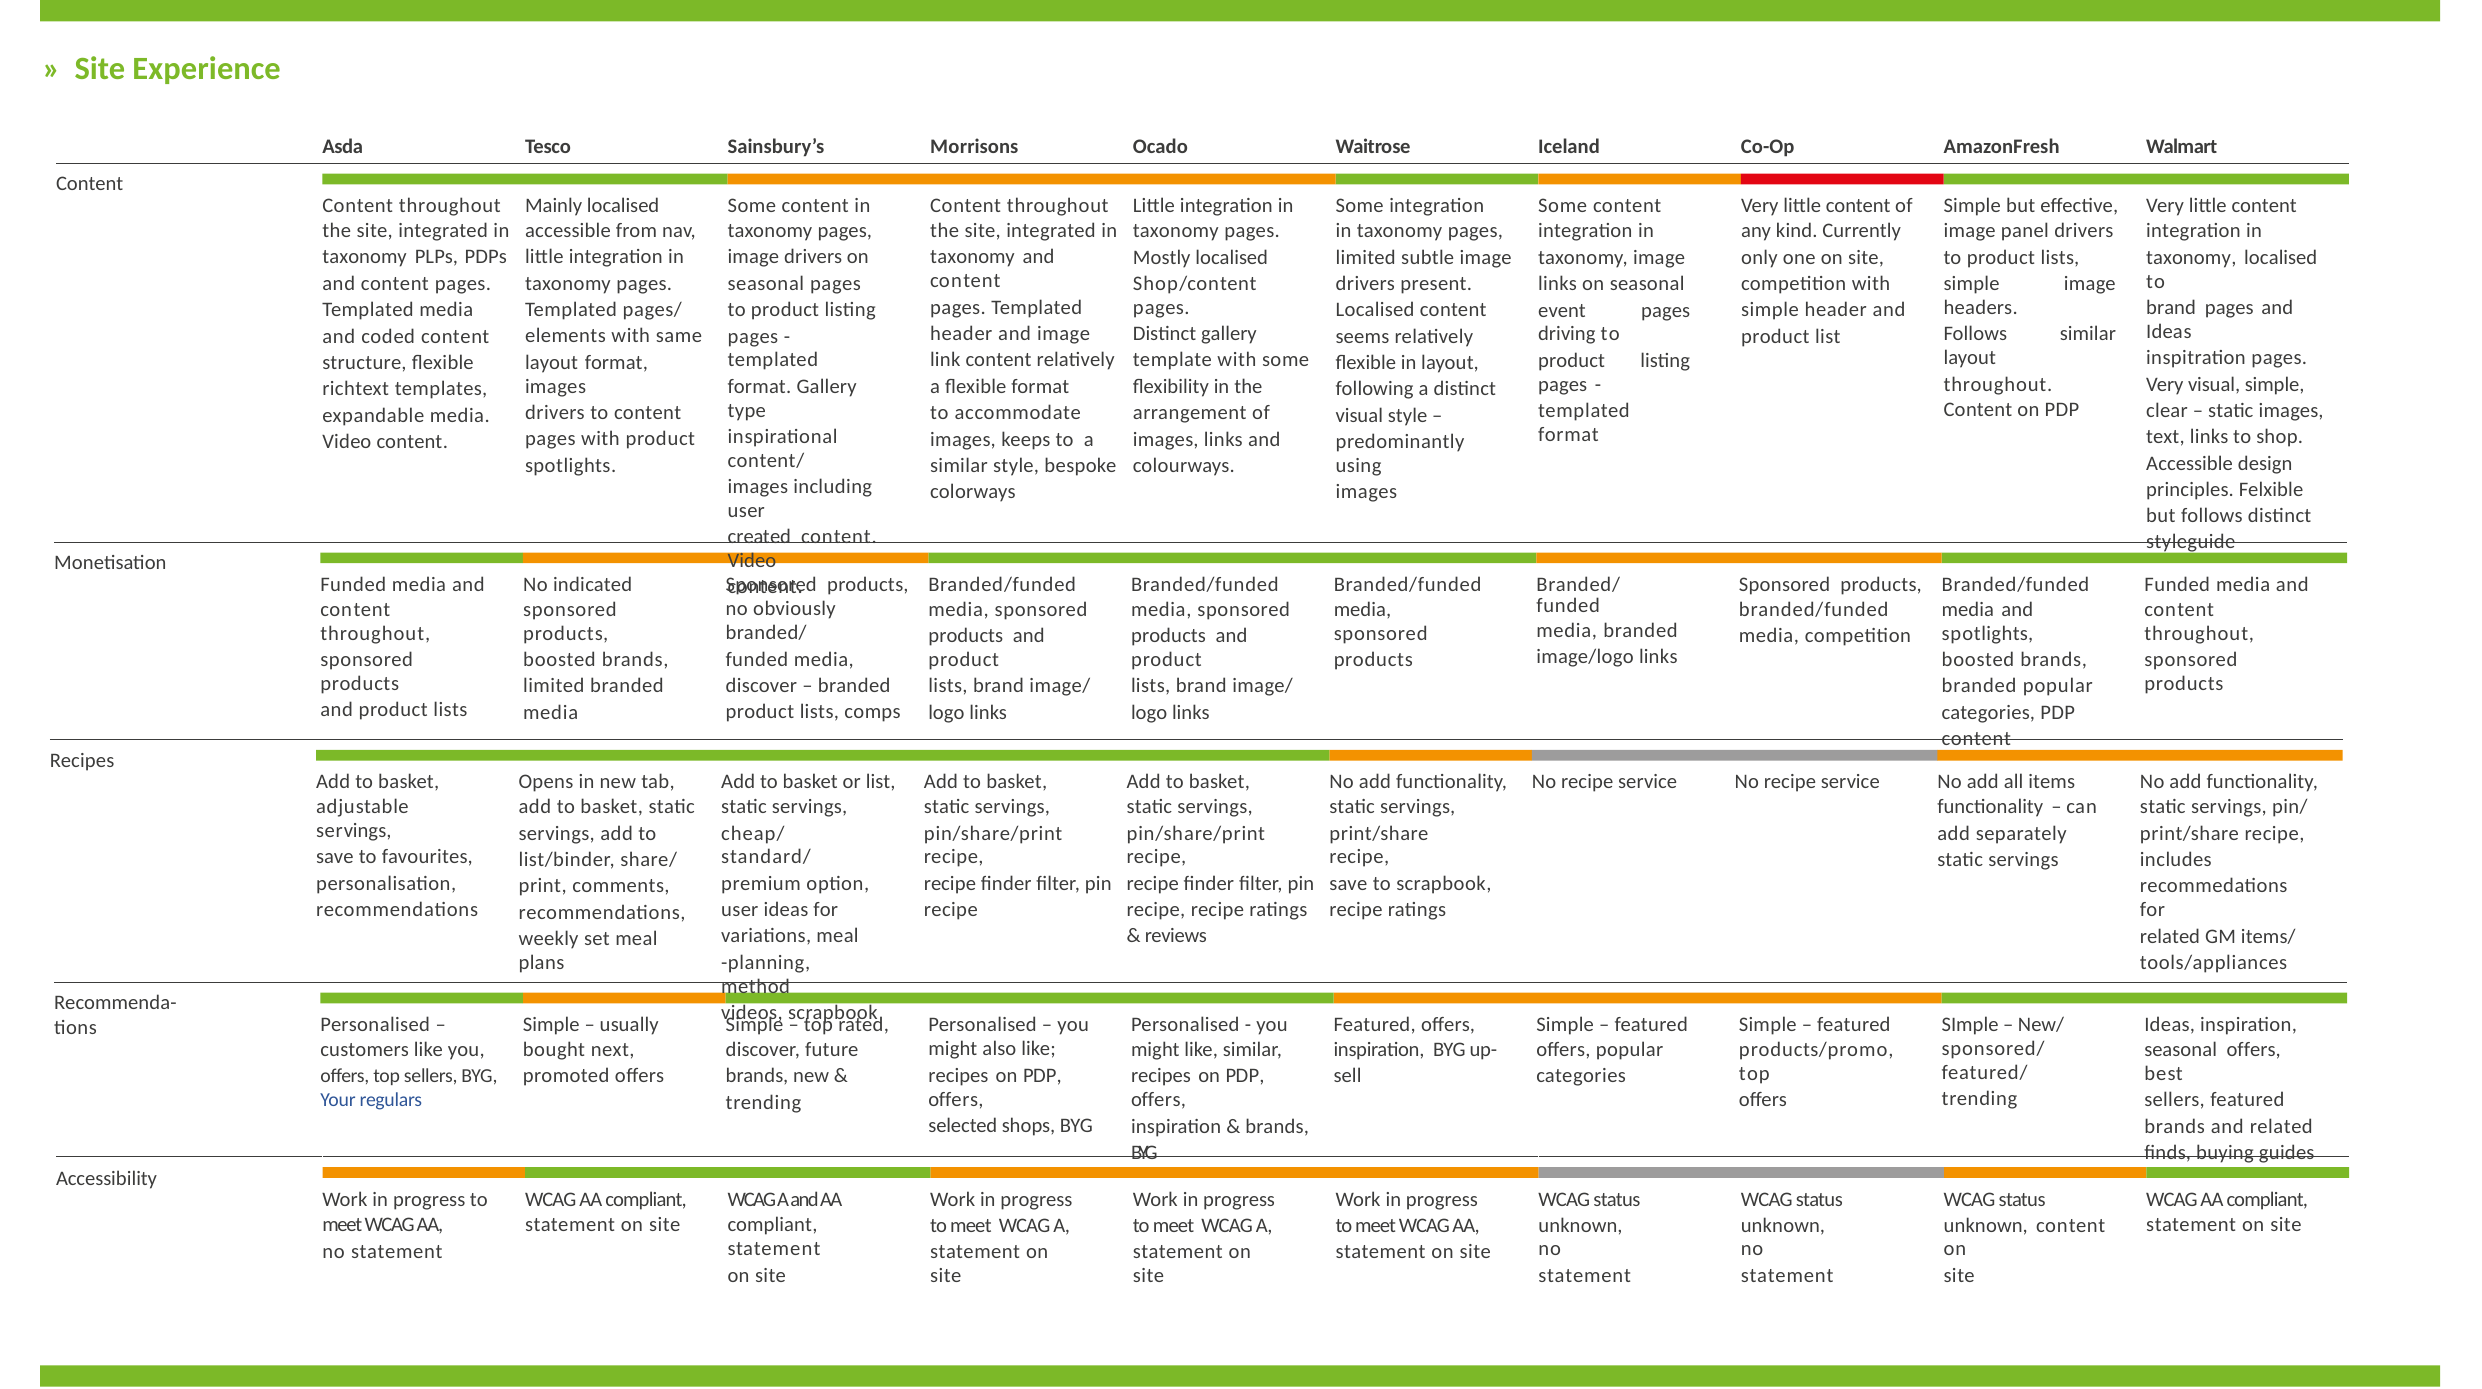

»  Site Experience
Asda
Tesco
Sainsbury’s
Morrisons
Ocado
Waitrose
Iceland
Co-Op
AmazonFresh
Walmart

Content

Content throughout
the site, integrated in
taxonomy PLPs, PDPs
and content pages.
Templated media
and coded content
structure, flexible
richtext templates,
expandable media.
Video content.
Mainly localised
accessible from nav,
little integration in
taxonomy pages.
Templated pages/
elements with same
layout format, images
drivers to content
pages with product
spotlights.
Some content in
taxonomy pages,
image drivers on
seasonal pages
to product listing
pages - templated
format. Gallery type
inspirational content/
images including user
created content. Video
content.
Content throughout
the site, integrated in
taxonomy and content
pages. Templated
header and image
link content relatively
a flexible format
to accommodate
images, keeps to  a
similar style, bespoke
colorways
Little integration in
taxonomy pages.
Mostly localised
Shop/content pages.
Distinct gallery
template with some
flexibility in the
arrangement of
images, links and
colourways.
Some integration
in taxonomy pages,
limited subtle image
drivers present.
Localised content
seems relatively
flexible in layout,
following a distinct
visual style –
predominantly using
images
Some content
integration in
taxonomy, image
links on seasonal
event pages driving to
product listing pages -
templated format
Very little content of
any kind. Currently
only one on site,
competition with
simple header and
product list
Simple but effective,
image panel drivers
to product lists,
simple image headers.
Follows similar layout
throughout.
Content on PDP
Very little content
integration in
taxonomy, localised to
brand pages and Ideas
inspitration pages.
Very visual, simple,
clear – static images,
text, links to shop.
Accessible design
principles. Felxible
but follows distinct
styleguide

Monetisation

Funded media and
content throughout,
sponsored products
and product lists
No indicated
sponsored products,
boosted brands,
limited branded
media
Sponsored  products,
no obviously branded/
funded media,
discover – branded
product lists, comps
Branded/funded
media, sponsored
products and product
lists, brand image/
logo links
Branded/funded
media, sponsored
products and product
lists, brand image/
logo links
Branded/funded
media, sponsored
products
Branded/funded
media, branded
image/logo links
Sponsored  products,
branded/funded
media, competition
Branded/funded
media and spotlights,
boosted brands,
branded popular
categories, PDP
content
Funded media and
content throughout,
sponsored products

Recipes

Add to basket,
adjustable servings,
save to favourites,
personalisation,
recommendations
Opens in new tab,
add to basket, static
servings, add to
list/binder, share/
print, comments,
recommendations,
weekly set meal plans
Add to basket or list,
static servings,
cheap/standard/
premium option,
user ideas for
variations, meal
-planning, method
videos, scrapbook
Add to basket,
static servings,
pin/share/print recipe,
recipe finder filter, pin
recipe
Add to basket,
static servings,
pin/share/print recipe,
recipe finder filter, pin
recipe, recipe ratings
& reviews
No add functionality,
static servings,
print/share recipe,
save to scrapbook,
recipe ratings
No recipe service
No recipe service
No add all items
functionality – can
add separately
static servings
No add functionality,
static servings, pin/
print/share recipe,
includes
recommedations for
related GM items/
tools/appliances

Recommenda-
tions

Personalised –
customers like you,
offers, top sellers, BYG, Your regulars
Simple – usually
bought next,
promoted offers
Simple – top rated,
discover, future
brands, new &
trending
Personalised – you
might also like;
recipes on PDP, offers,
selected shops, BYG
Personalised - you
might like, similar,
recipes on PDP, offers,
inspiration & brands,
BYG
Featured, offers,
inspiration,  BYG up-
sell
Simple – featured
offers, popular
categories
Simple – featured
products/promo, top
offers
SImple – New/
sponsored/featured/
trending
Ideas, inspiration,
seasonal offers, best
sellers, featured
brands and related
finds, buying guides

Accessibility
Work in progress to
meet WCAG AA,
no statement
WCAG AA compliant,
statement on site
WCAG A and AA
compliant, statement
on site
Work in progress
to meet  WCAG A,
statement on site
Work in progress
to meet  WCAG A,
statement on site
Work in progress
to meet WCAG AA,
statement on site
WCAG status
unknown, no
statement
WCAG status
unknown, no
statement
WCAG status
unknown, content on
site
WCAG AA compliant,
statement on site